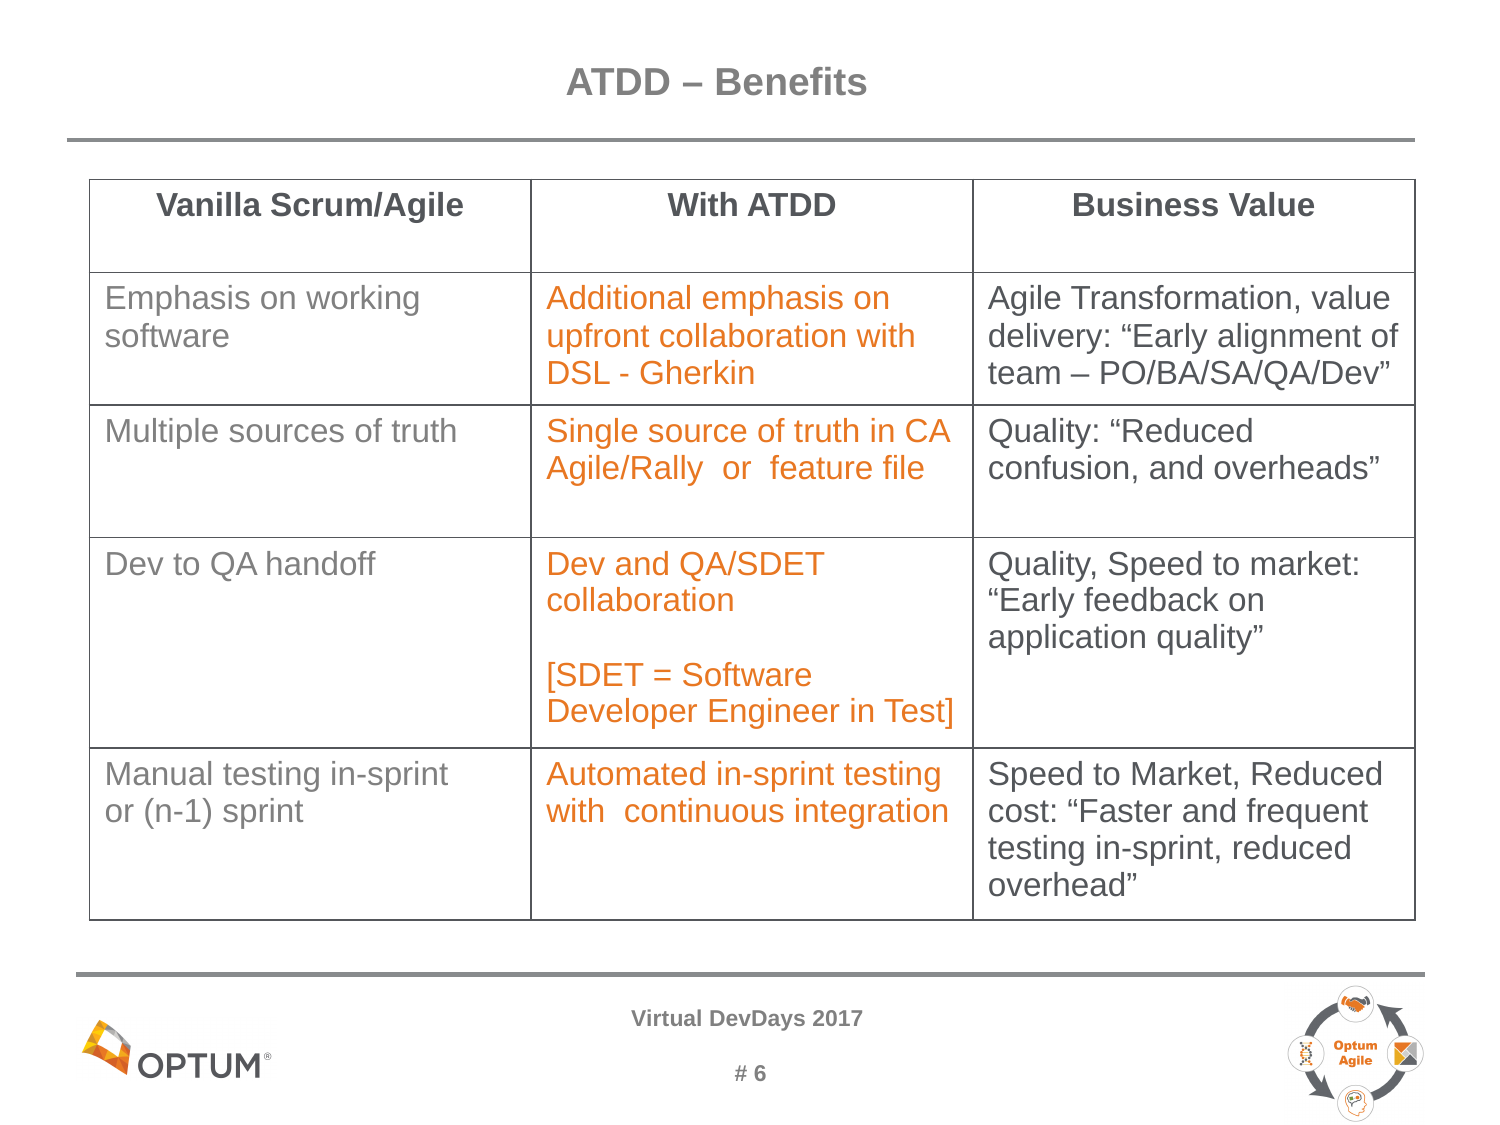

# ATDD – Benefits
| Vanilla Scrum/Agile | With ATDD | Business Value |
| --- | --- | --- |
| Emphasis on working software | Additional emphasis on upfront collaboration with DSL - Gherkin | Agile Transformation, value delivery: “Early alignment of team – PO/BA/SA/QA/Dev” |
| Multiple sources of truth | Single source of truth in CA Agile/Rally or feature file | Quality: “Reduced confusion, and overheads” |
| Dev to QA handoff | Dev and QA/SDET collaboration [SDET = Software Developer Engineer in Test] | Quality, Speed to market: “Early feedback on application quality” |
| Manual testing in-sprint or (n-1) sprint | Automated in-sprint testing with continuous integration | Speed to Market, Reduced cost: “Faster and frequent testing in-sprint, reduced overhead” |